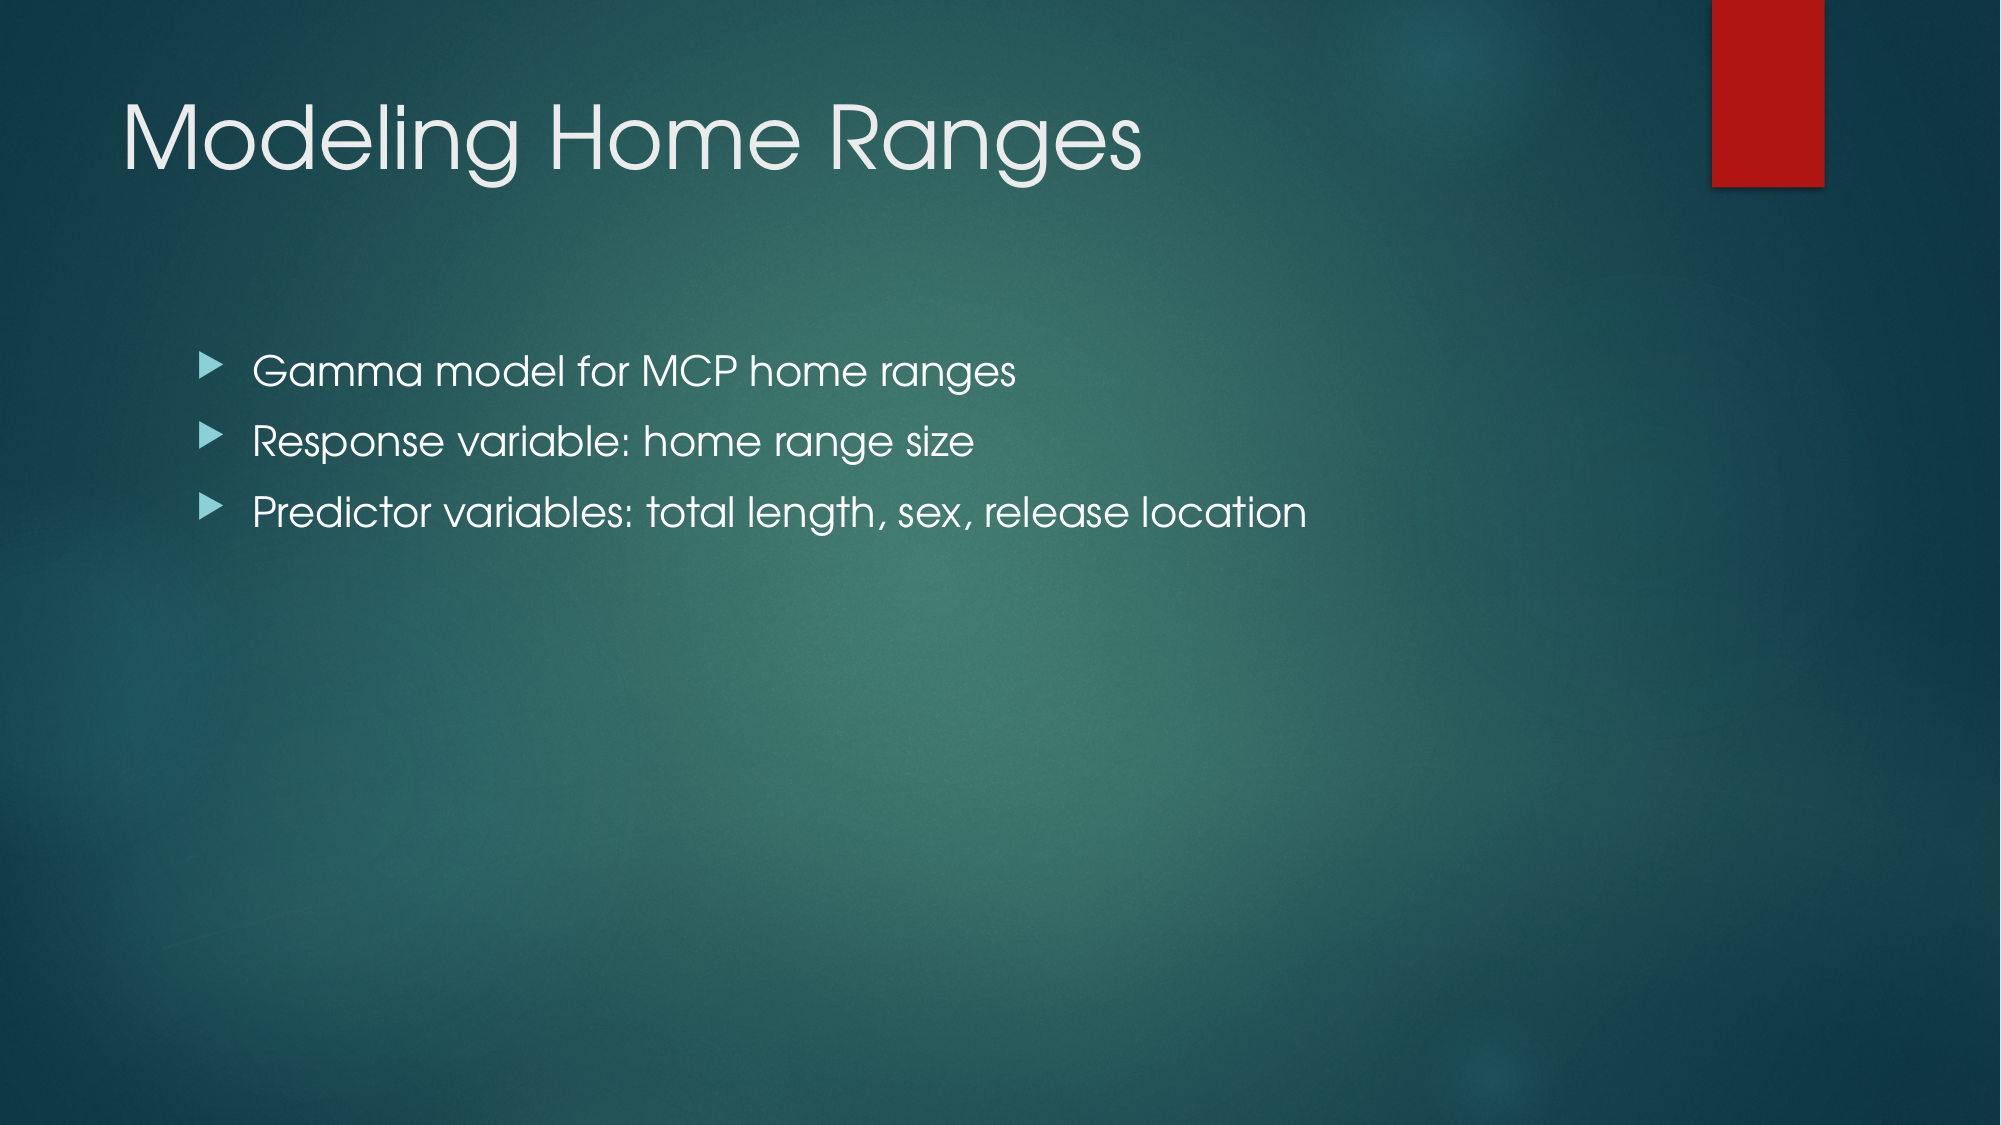

# Modeling Home Ranges
Gamma model for MCP home ranges
Response variable: home range size
Predictor variables: total length, sex, release location